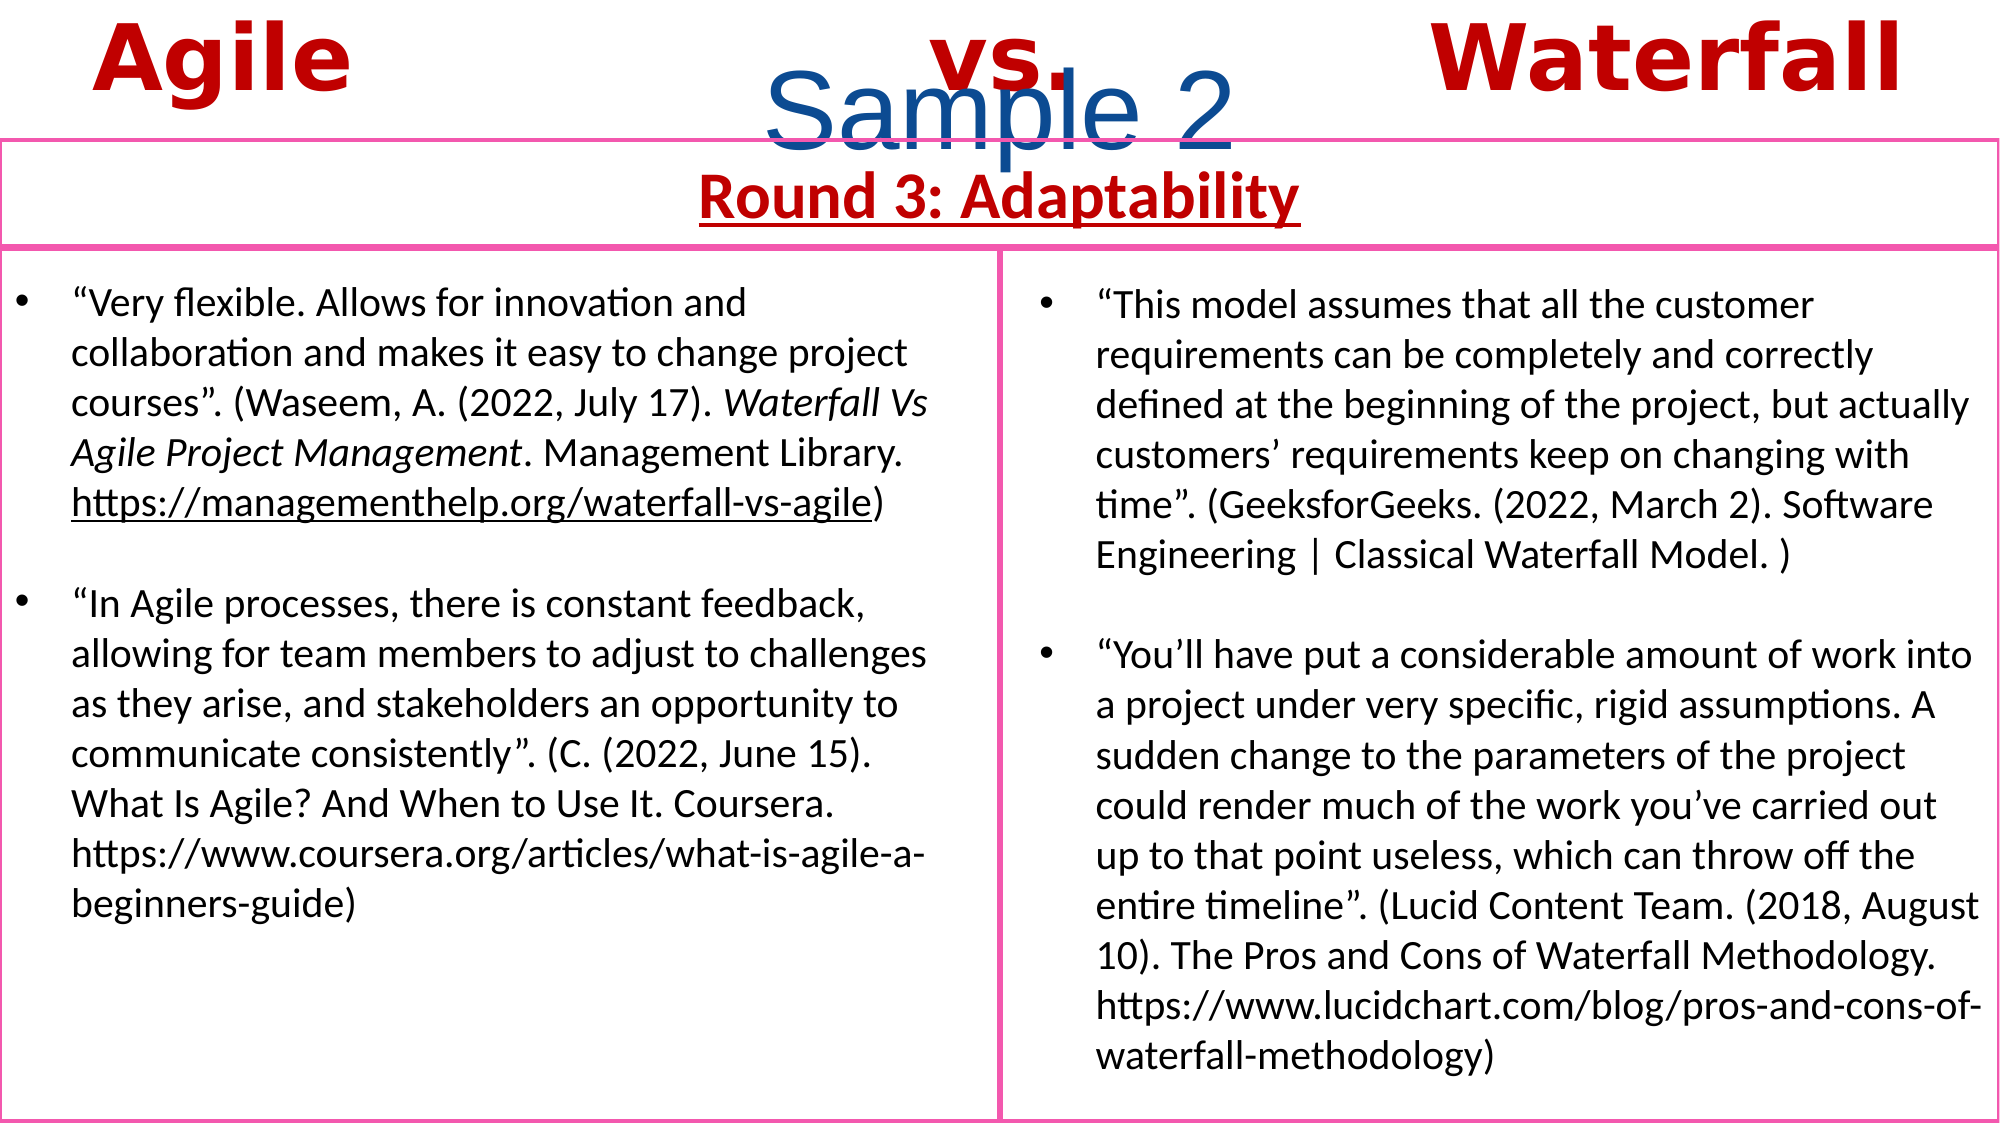

Agile                  vs.           Waterfall
# Sample 2

Round 3: Adaptability
“Very flexible. Allows for innovation and collaboration and makes it easy to change project courses”. (Waseem, A. (2022, July 17). Waterfall Vs Agile Project Management. Management Library. https://managementhelp.org/waterfall-vs-agile)

“In Agile processes, there is constant feedback, allowing for team members to adjust to challenges as they arise, and stakeholders an opportunity to communicate consistently”. (C. (2022, June 15). What Is Agile? And When to Use It. Coursera. https://www.coursera.org/articles/what-is-agile-a-beginners-guide)

“This model assumes that all the customer requirements can be completely and correctly defined at the beginning of the project, but actually customers’ requirements keep on changing with time”. (GeeksforGeeks. (2022, March 2). Software Engineering | Classical Waterfall Model. )

“You’ll have put a considerable amount of work into a project under very specific, rigid assumptions. A sudden change to the parameters of the project could render much of the work you’ve carried out up to that point useless, which can throw off the entire timeline”. (Lucid Content Team. (2018, August 10). The Pros and Cons of Waterfall Methodology. https://www.lucidchart.com/blog/pros-and-cons-of-waterfall-methodology)